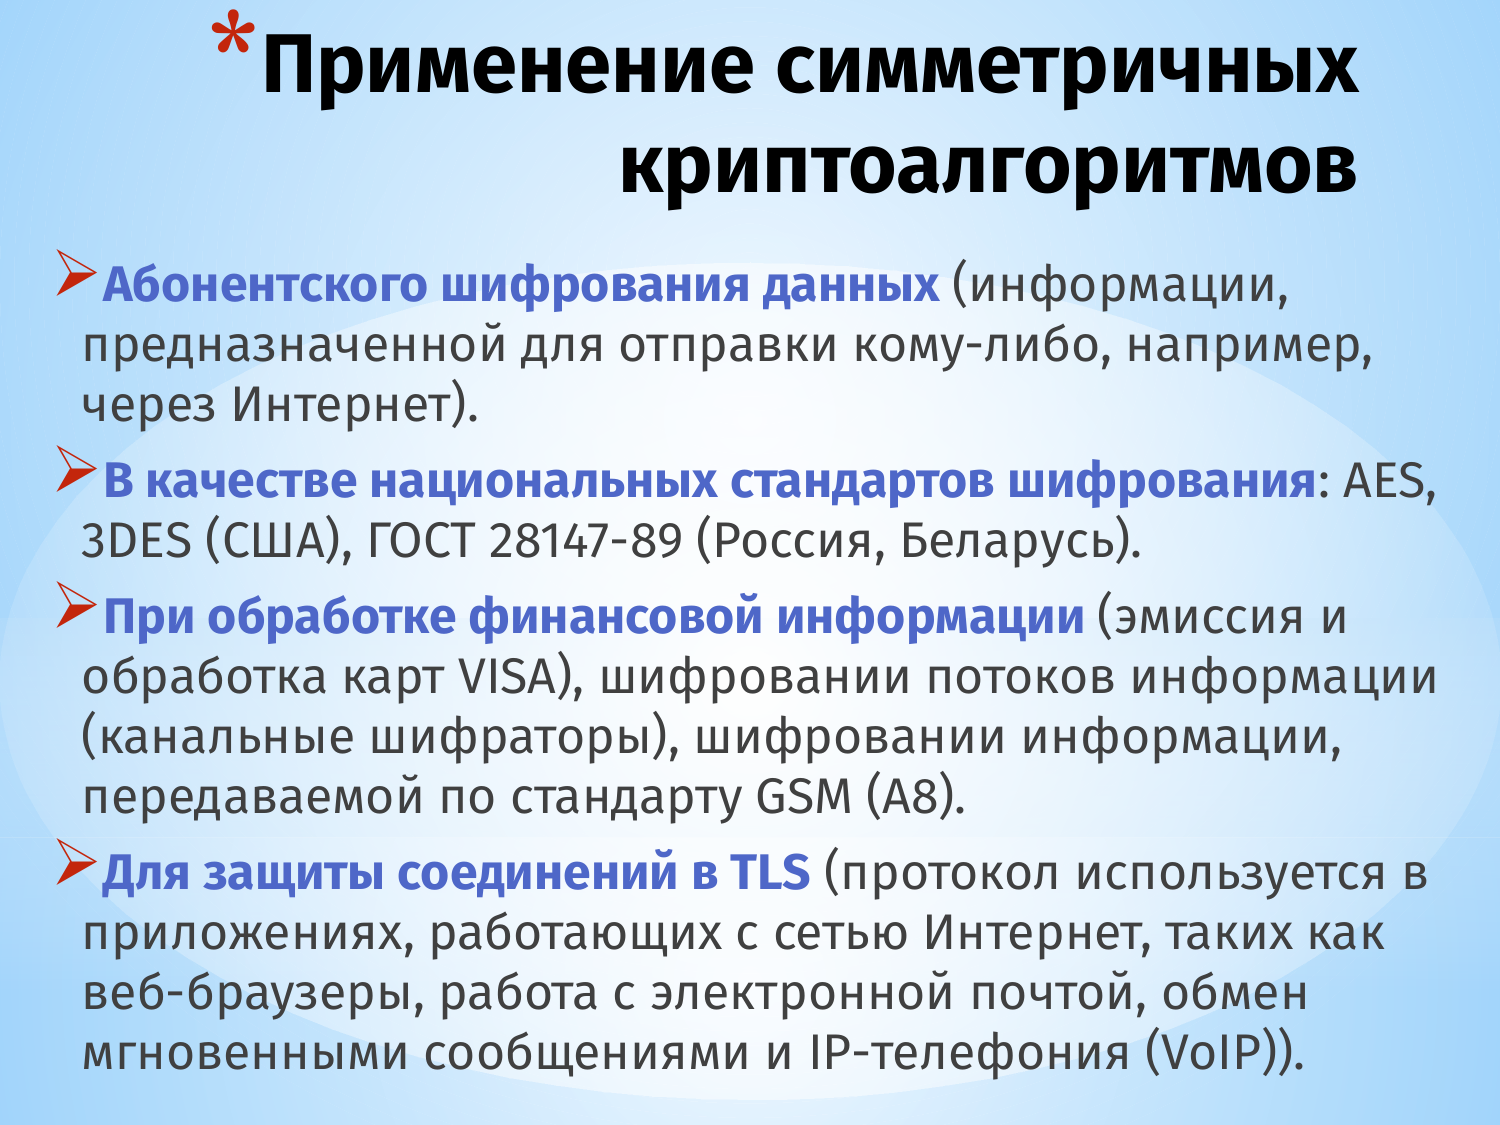

# Применение симметричных криптоалгоритмов
Абонентского шифрования данных (информации, предназначенной для отправки кому-либо, например, через Интернет).
В качестве национальных стандартов шифрования: AES, 3DES (США), ГОСТ 28147-89 (Россия, Беларусь).
При обработке финансовой информации (эмиссия и обработка карт VISA), шифровании потоков информации (канальные шифраторы), шифровании информации, передаваемой по стандарту GSM (A8).
Для защиты соединений в TLS (протокол используется в приложениях, работающих с сетью Интернет, таких как веб-браузеры, работа с электронной почтой, обмен мгновенными сообщениями и IP-телефония (VoIP)).